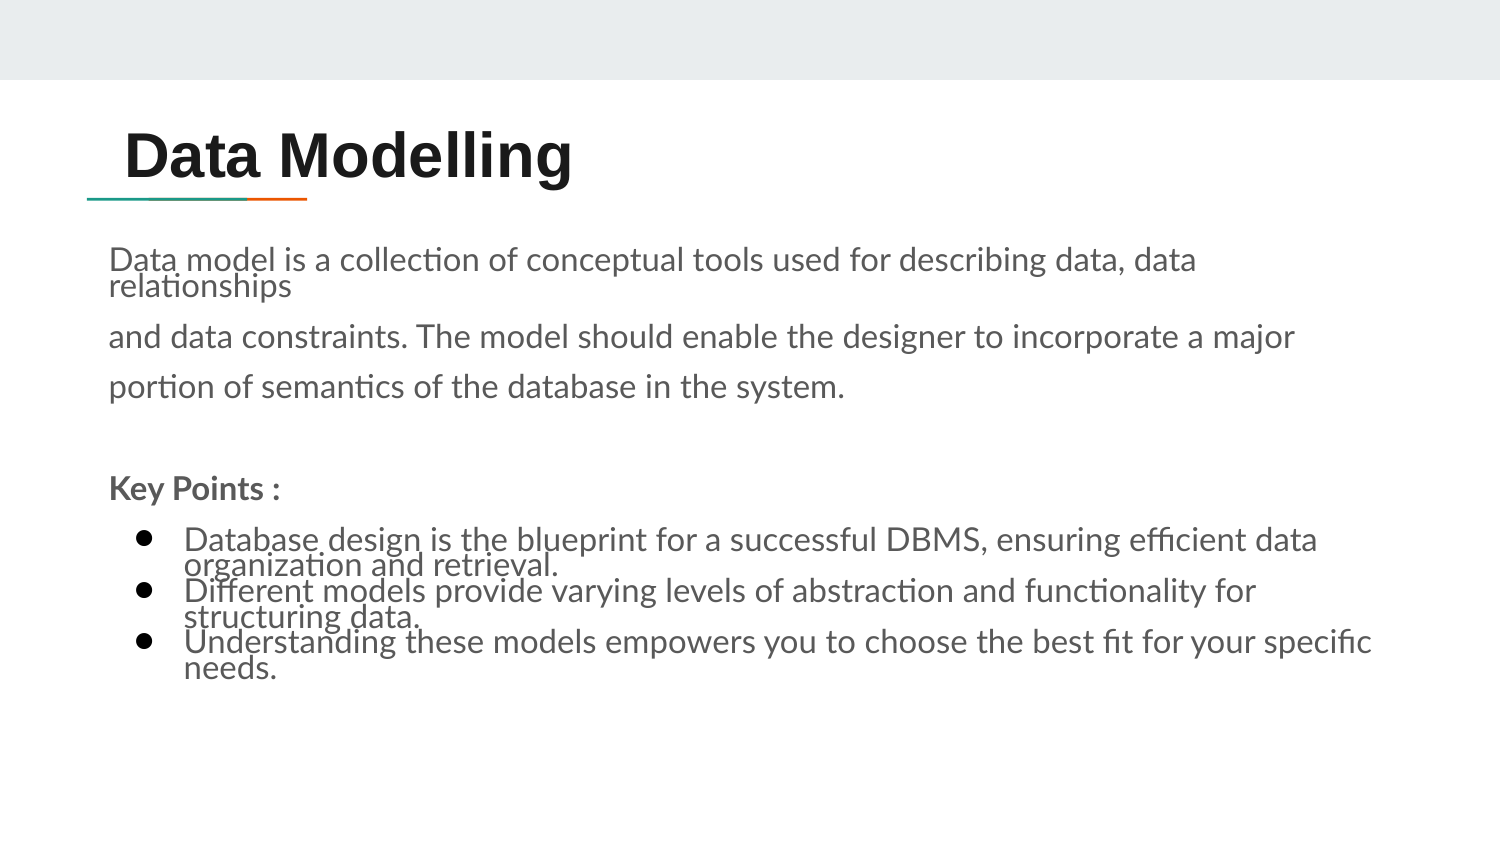

# Data Modelling
Data model is a collection of conceptual tools used for describing data, data relationships
and data constraints. The model should enable the designer to incorporate a major
portion of semantics of the database in the system.

Key Points :
Database design is the blueprint for a successful DBMS, ensuring efficient data organization and retrieval.
Different models provide varying levels of abstraction and functionality for structuring data.
Understanding these models empowers you to choose the best fit for your specific needs.